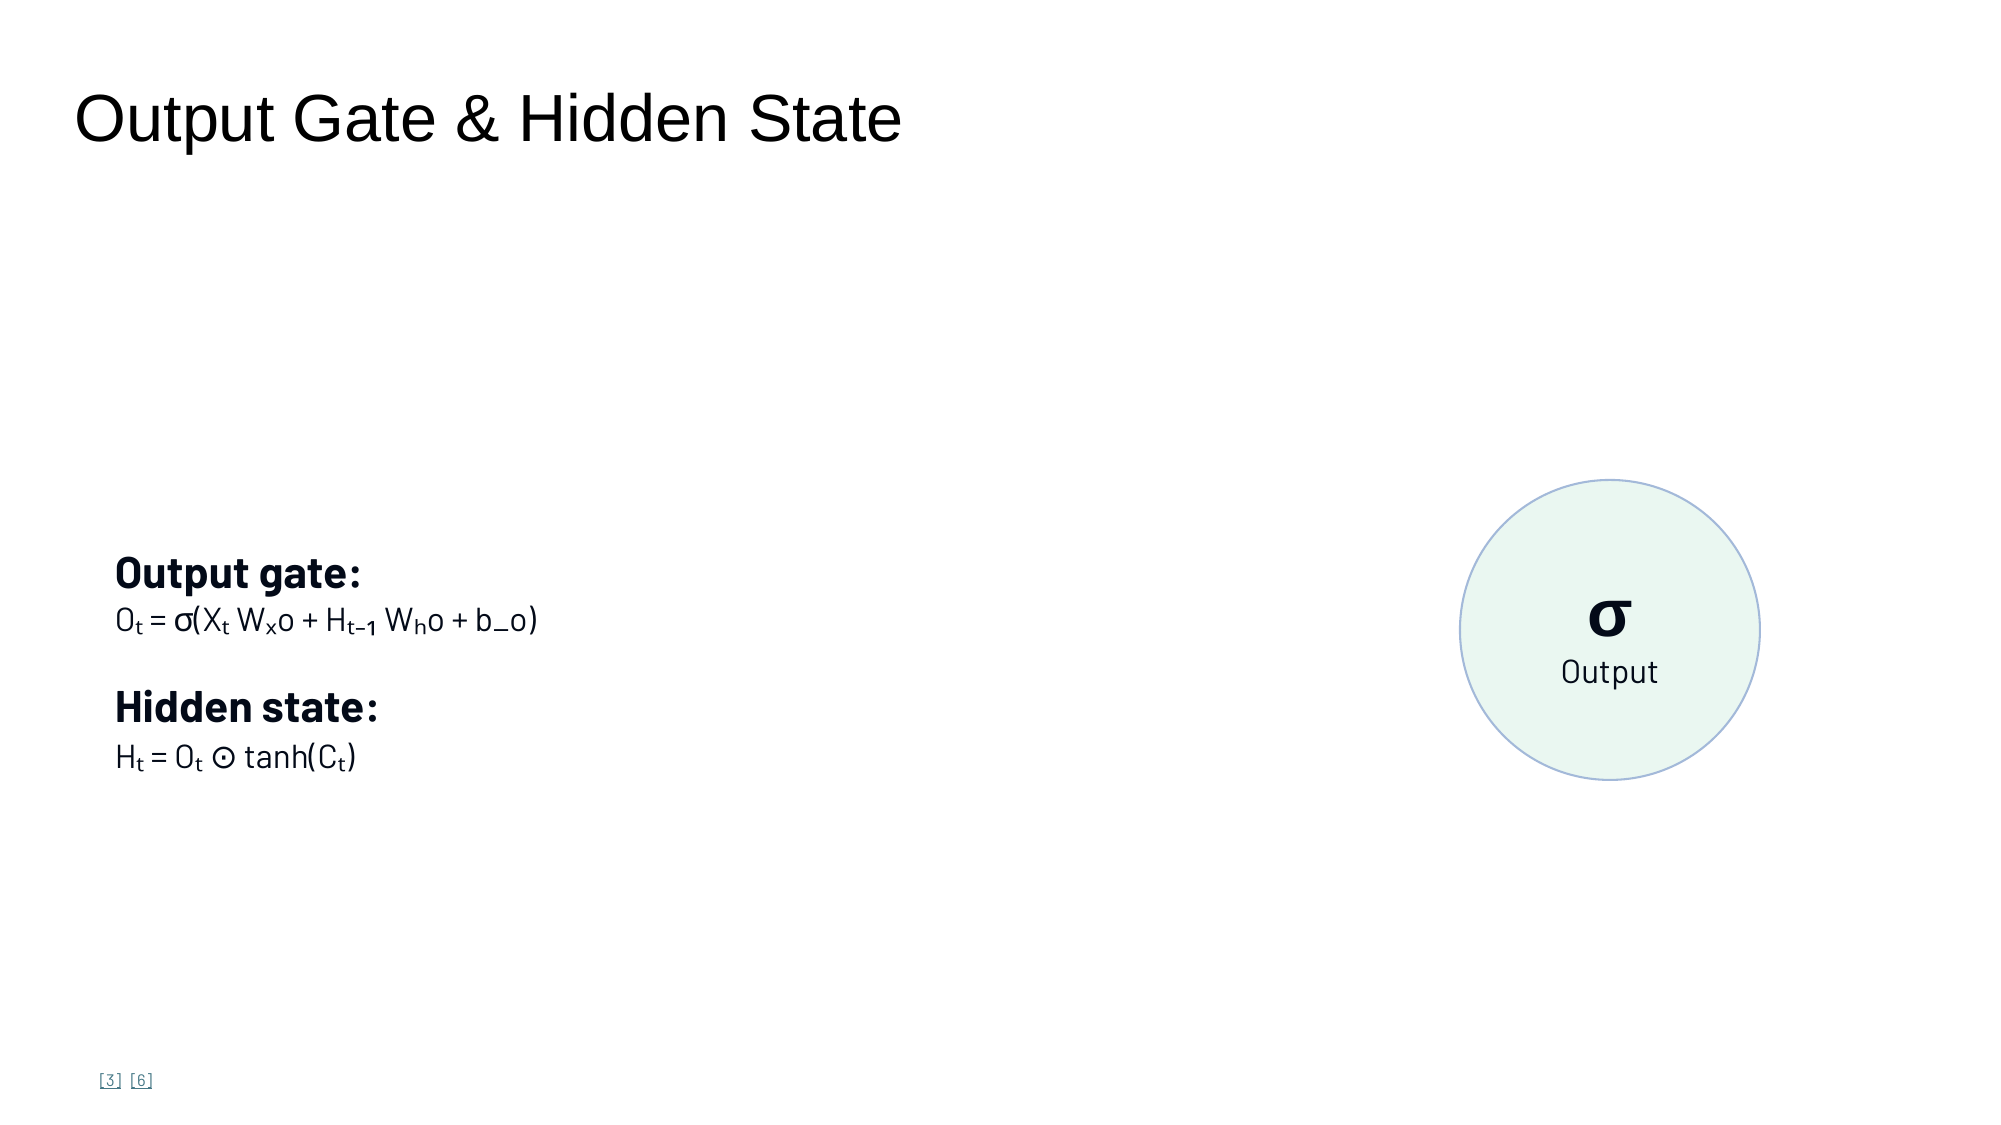

Output Gate & Hidden State
Output gate:
Oₜ = σ(Xₜ Wₓo + Hₜ₋₁ Wₕo + b_o)

Hidden state:
Hₜ = Oₜ ⊙ tanh(Cₜ)

σ
Output
[3]   [6]